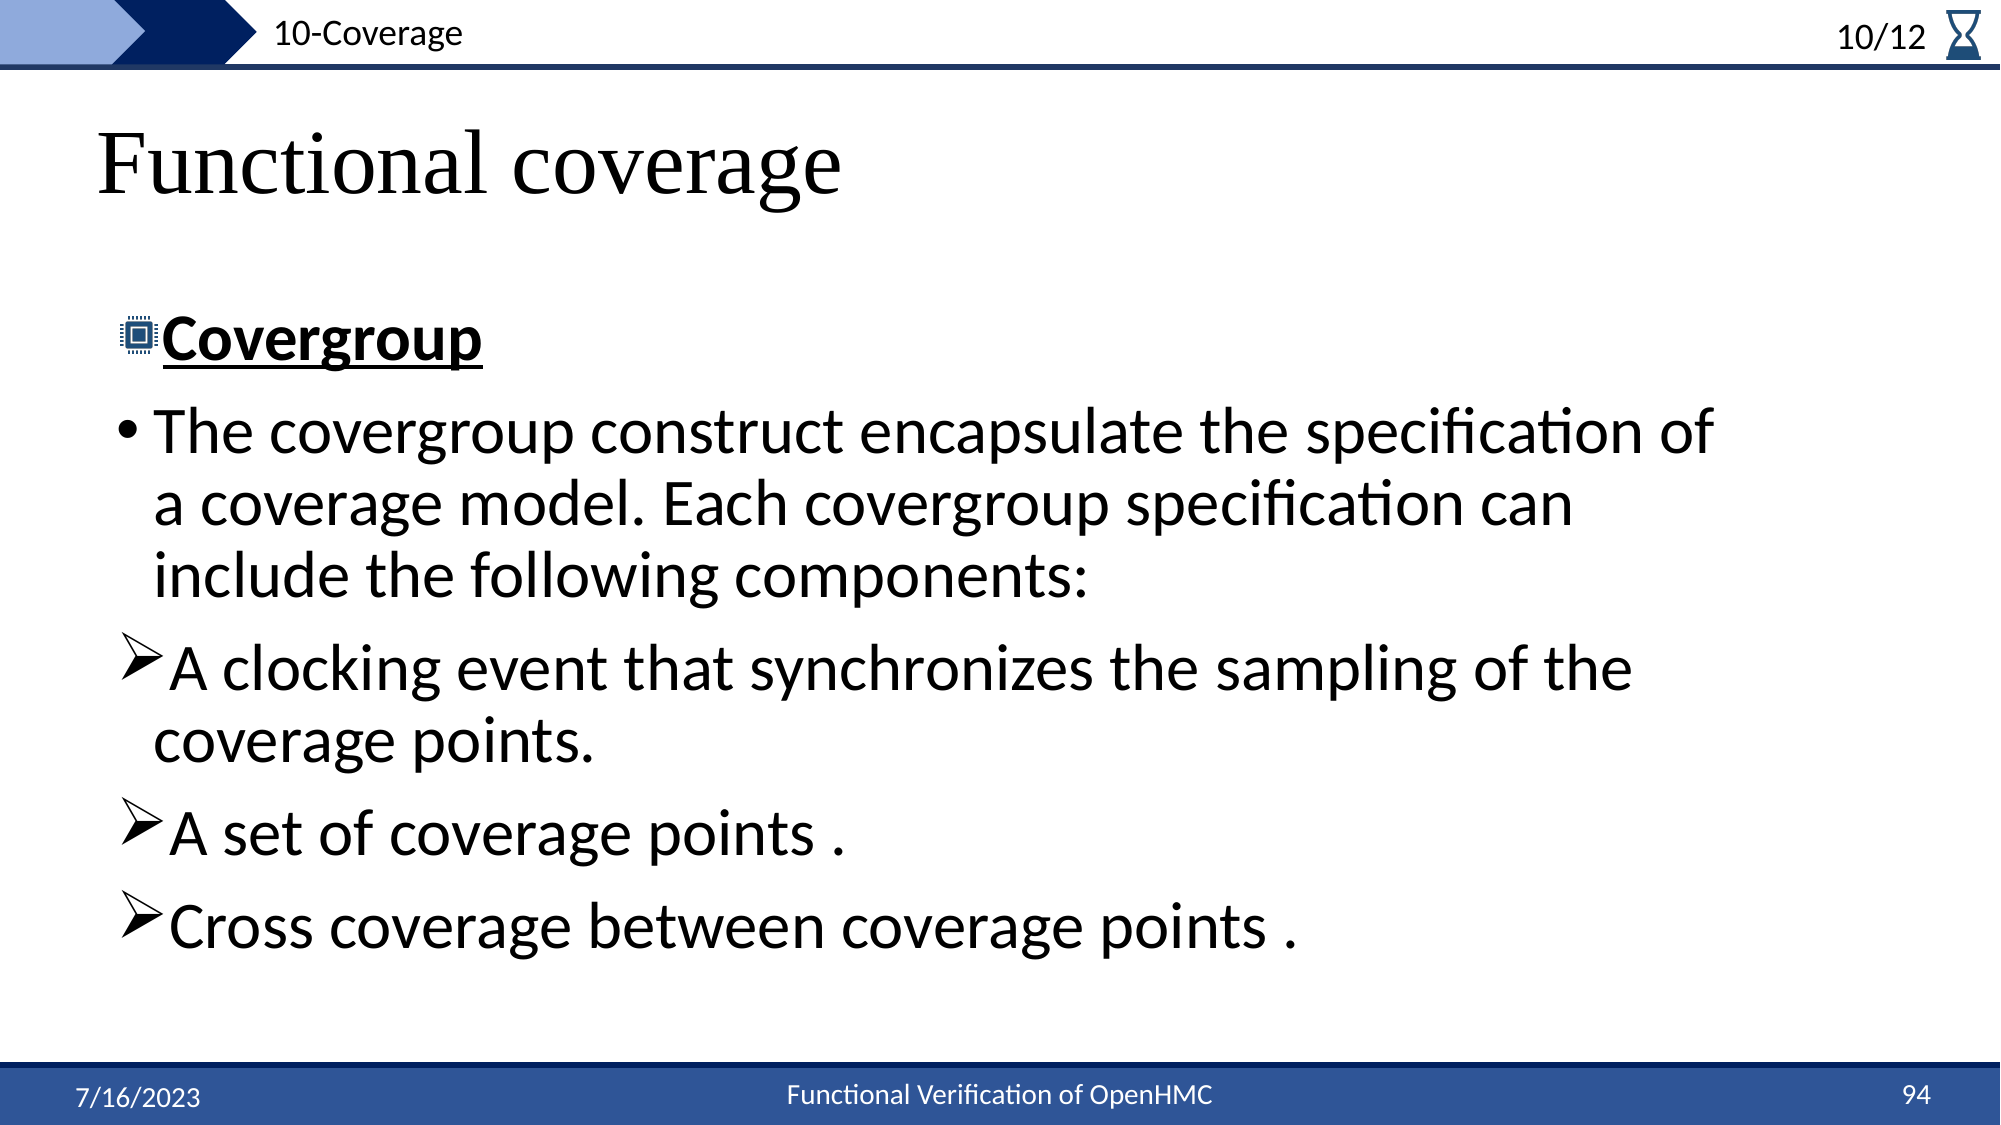

10-Coverage

10/12
# Functional coverage
Covergroup
The covergroup construct encapsulate the specification of a coverage model. Each covergroup specification can include the following components:
A clocking event that synchronizes the sampling of the coverage points.
A set of coverage points .
Cross coverage between coverage points .

94
Functional Verification of OpenHMC
7/16/2023